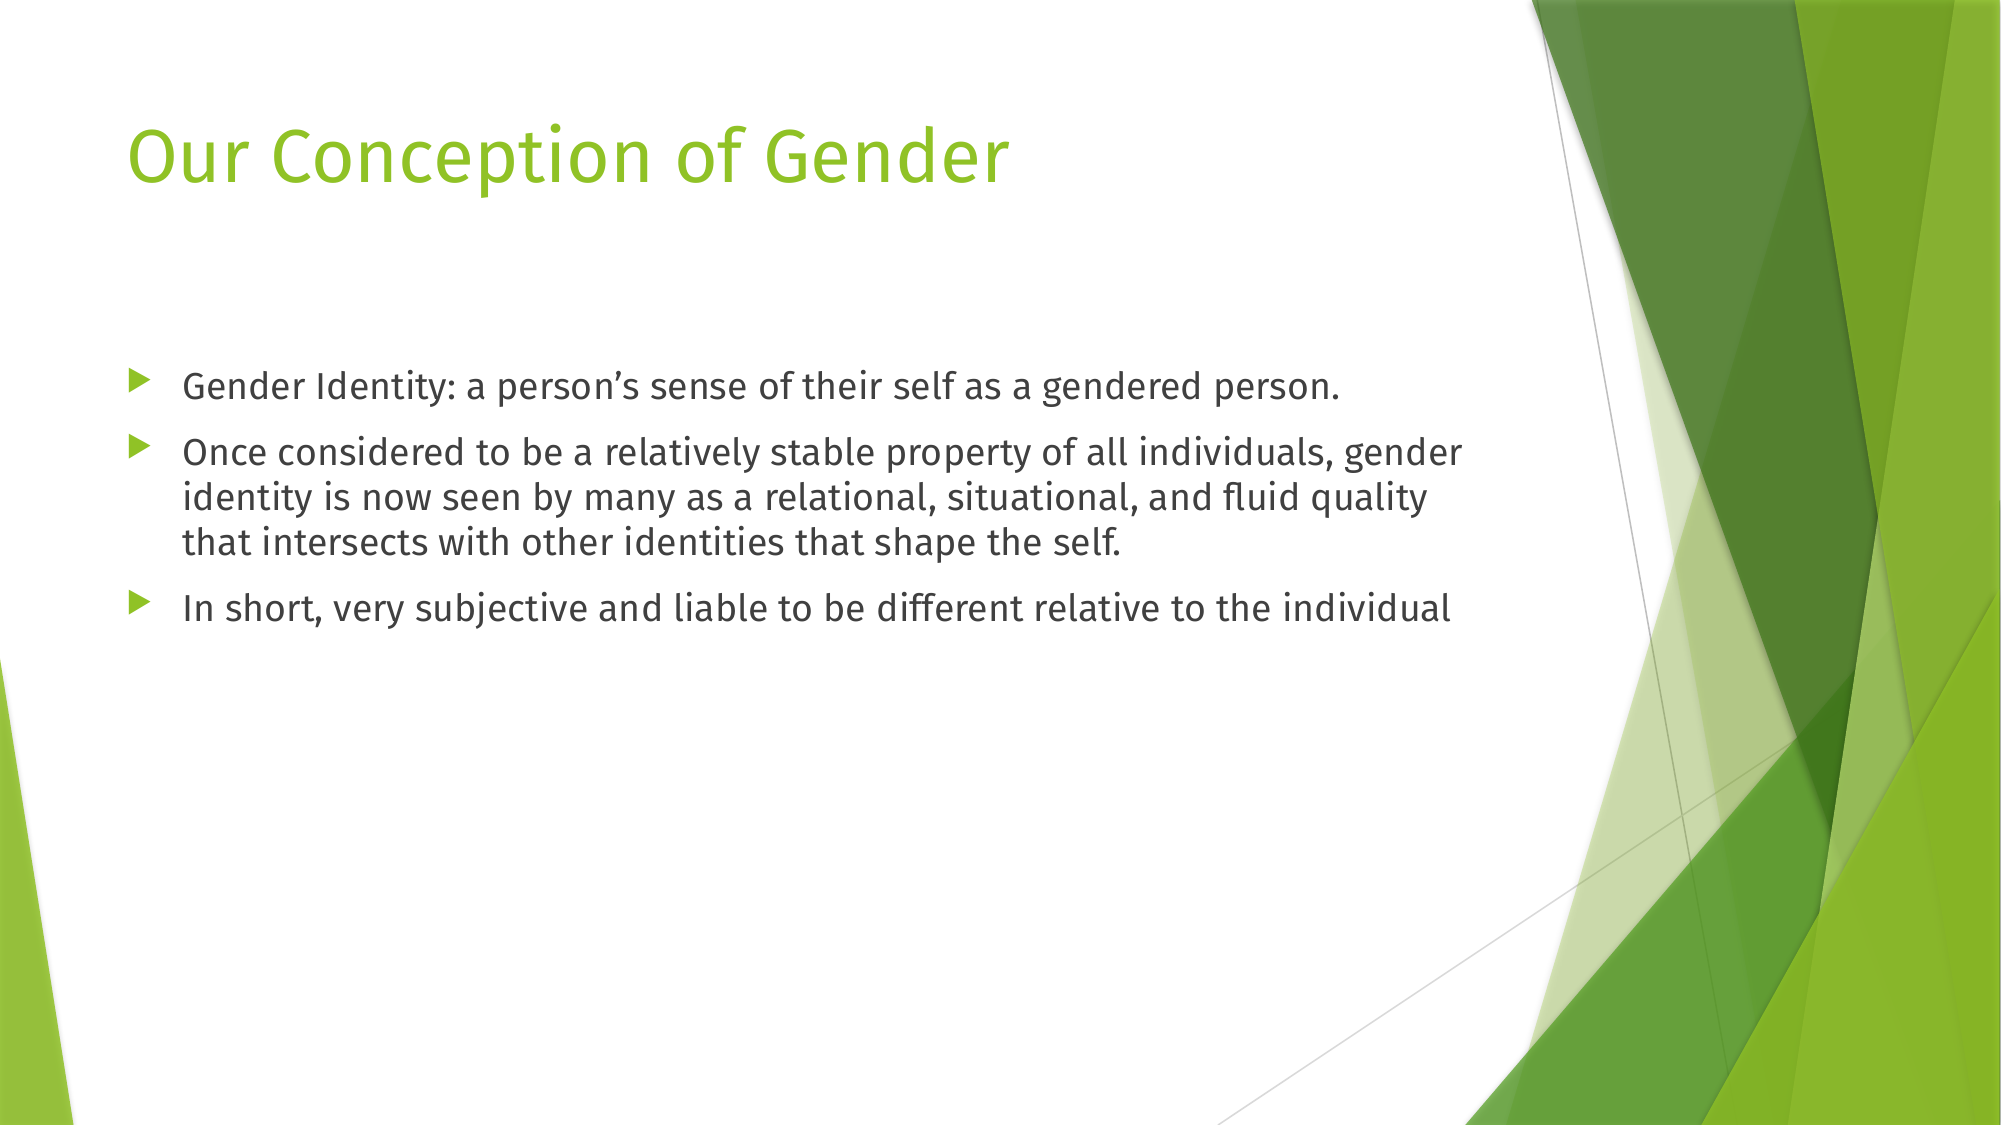

# Our Conception of Gender
Gender Identity: a person’s sense of their self as a gendered person.
Once considered to be a relatively stable property of all individuals, gender identity is now seen by many as a relational, situational, and fluid quality that intersects with other identities that shape the self.
In short, very subjective and liable to be different relative to the individual